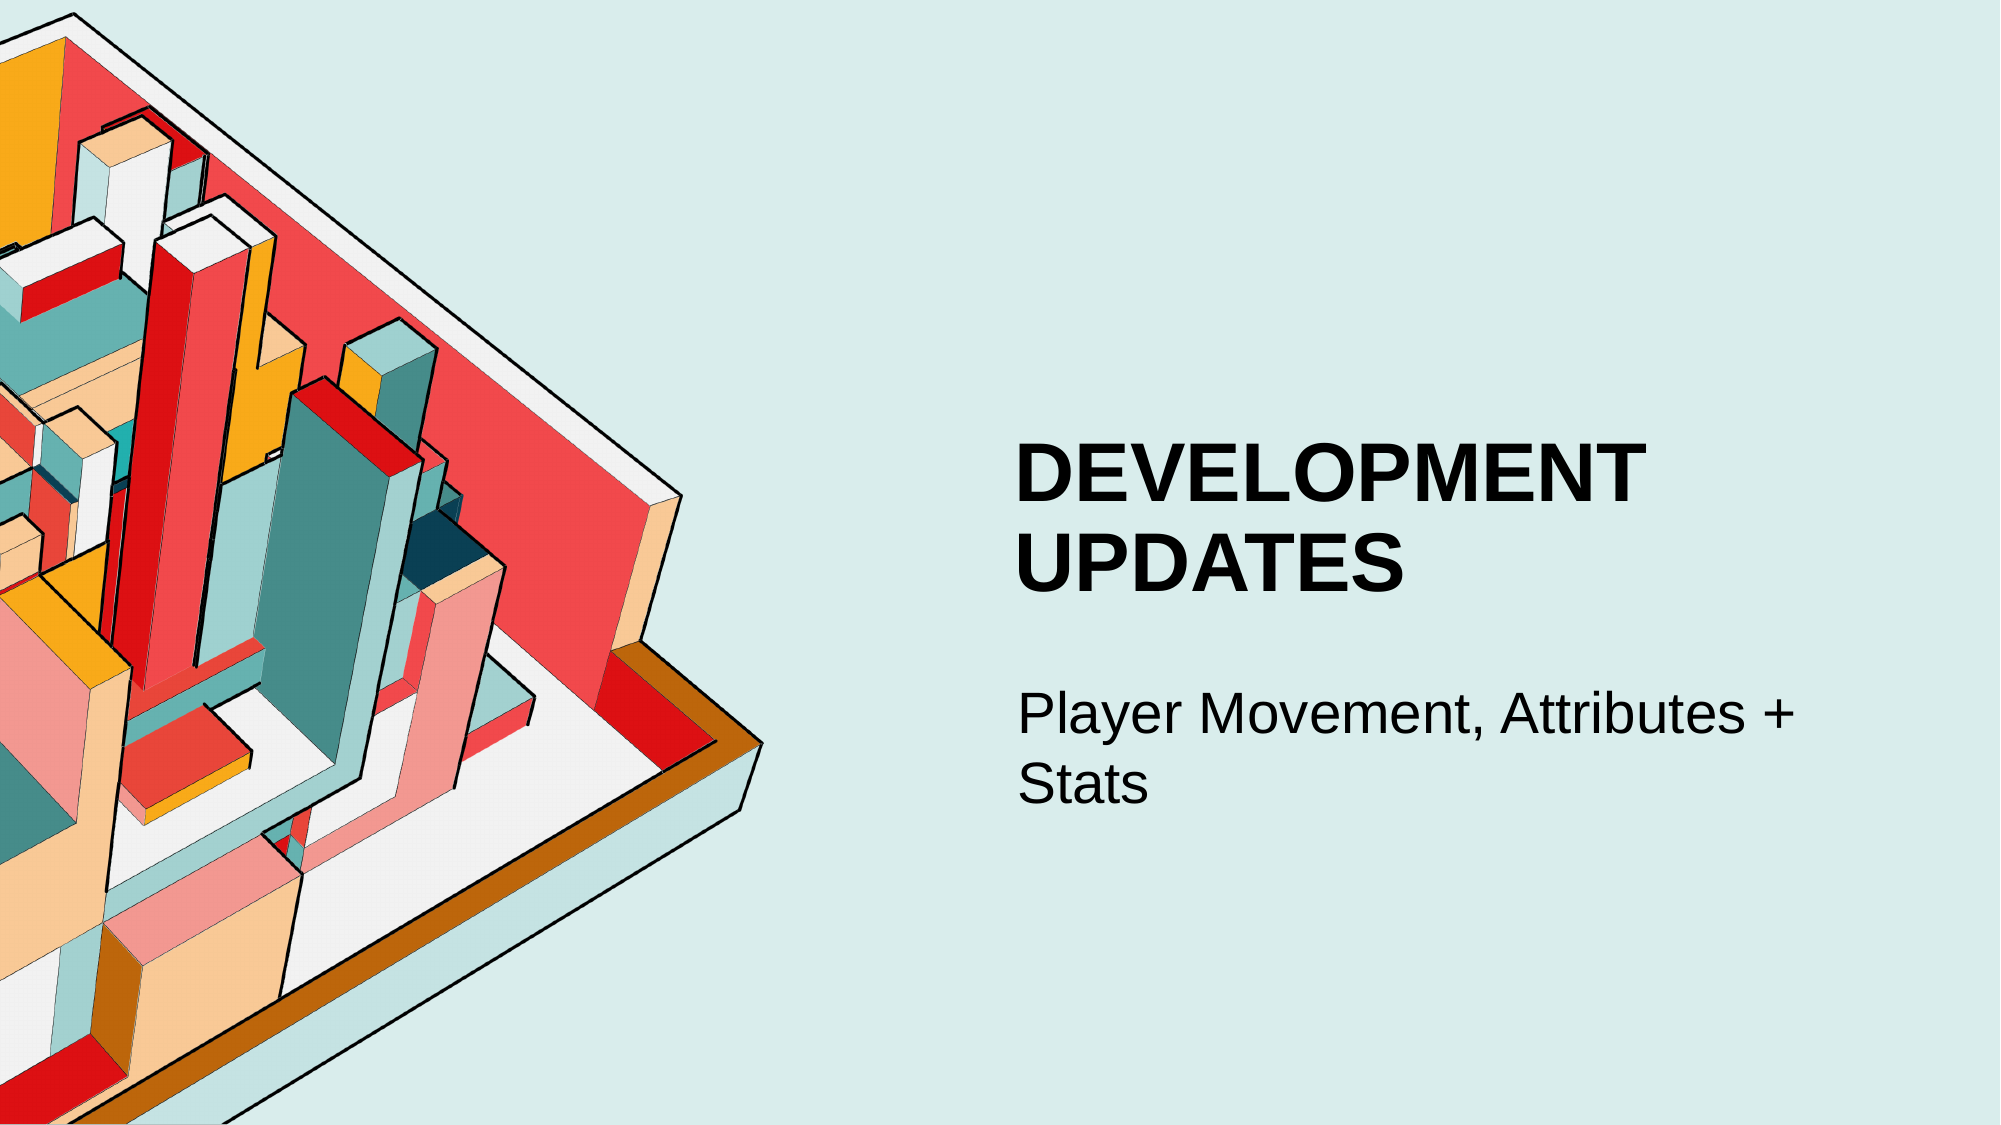

# Development Updates
Player Movement, Attributes + Stats